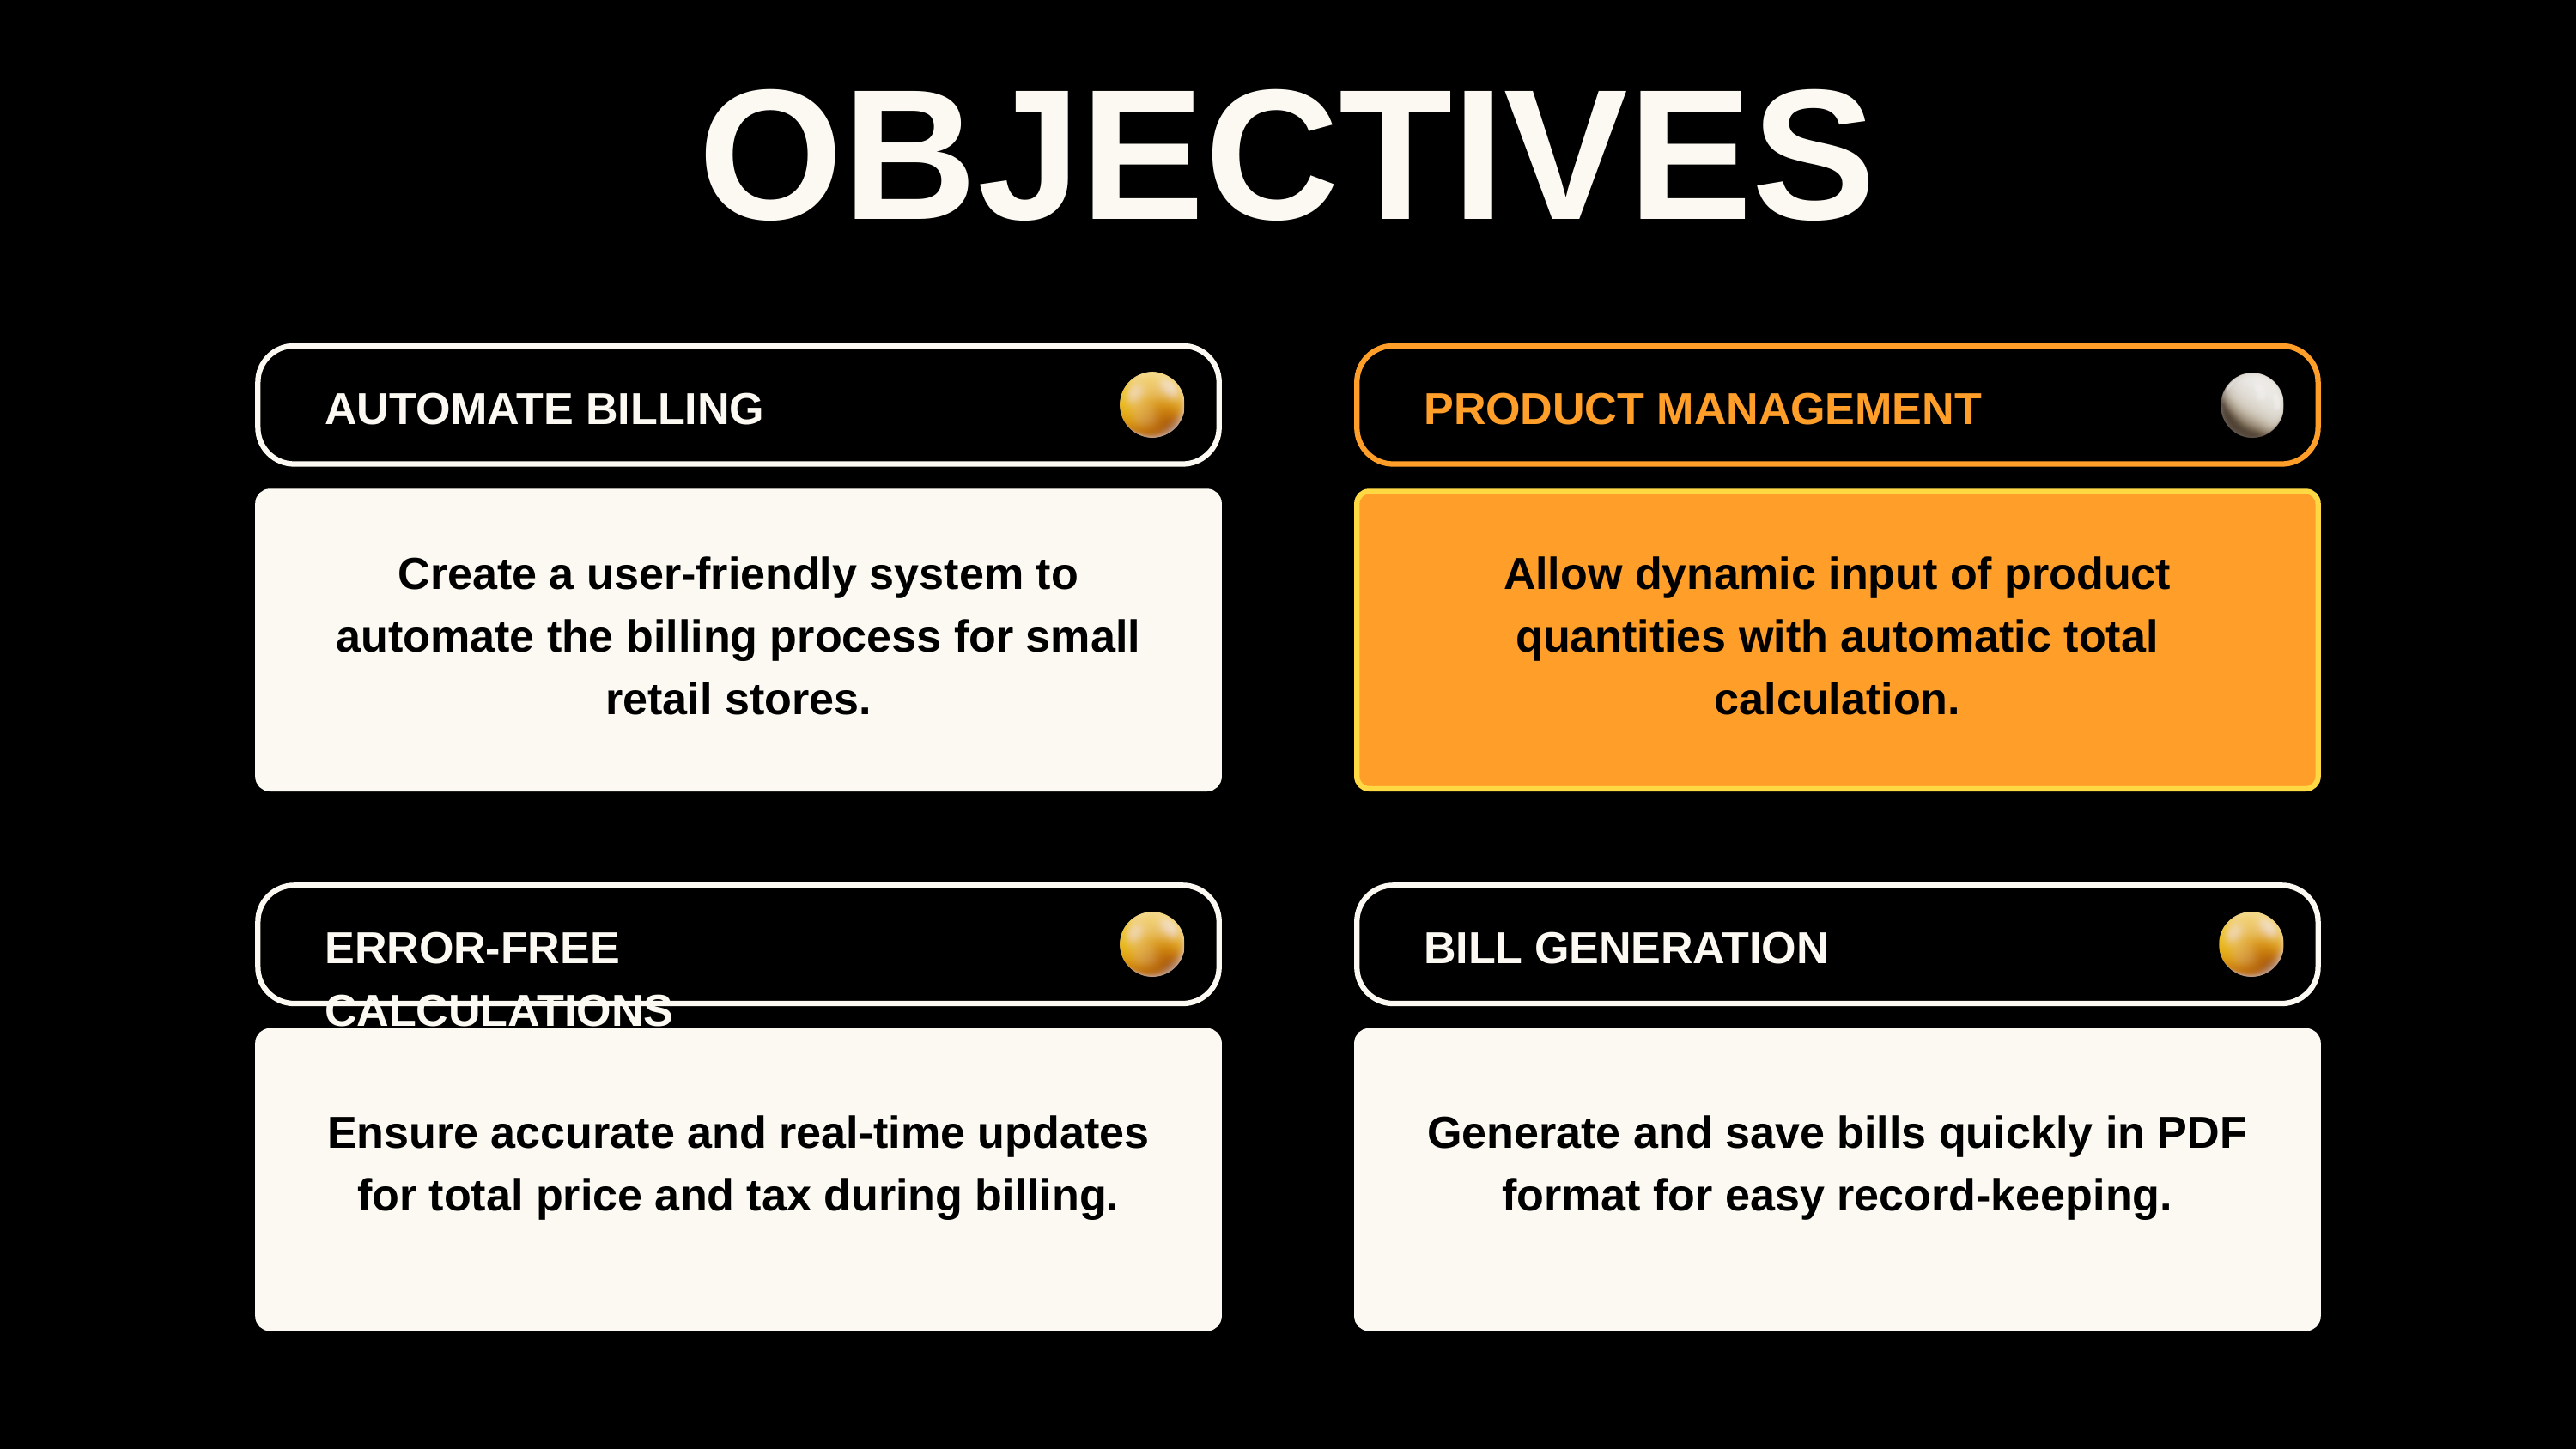

OBJECTIVES

AUTOMATE BILLING
PRODUCT MANAGEMENT

Create a user-friendly system to automate the billing process for small retail stores.
Allow dynamic input of product quantities with automatic total calculation.

ERROR-FREE CALCULATIONS
BILL GENERATION

Ensure accurate and real-time updates for total price and tax during billing.
Generate and save bills quickly in PDF format for easy record-keeping.